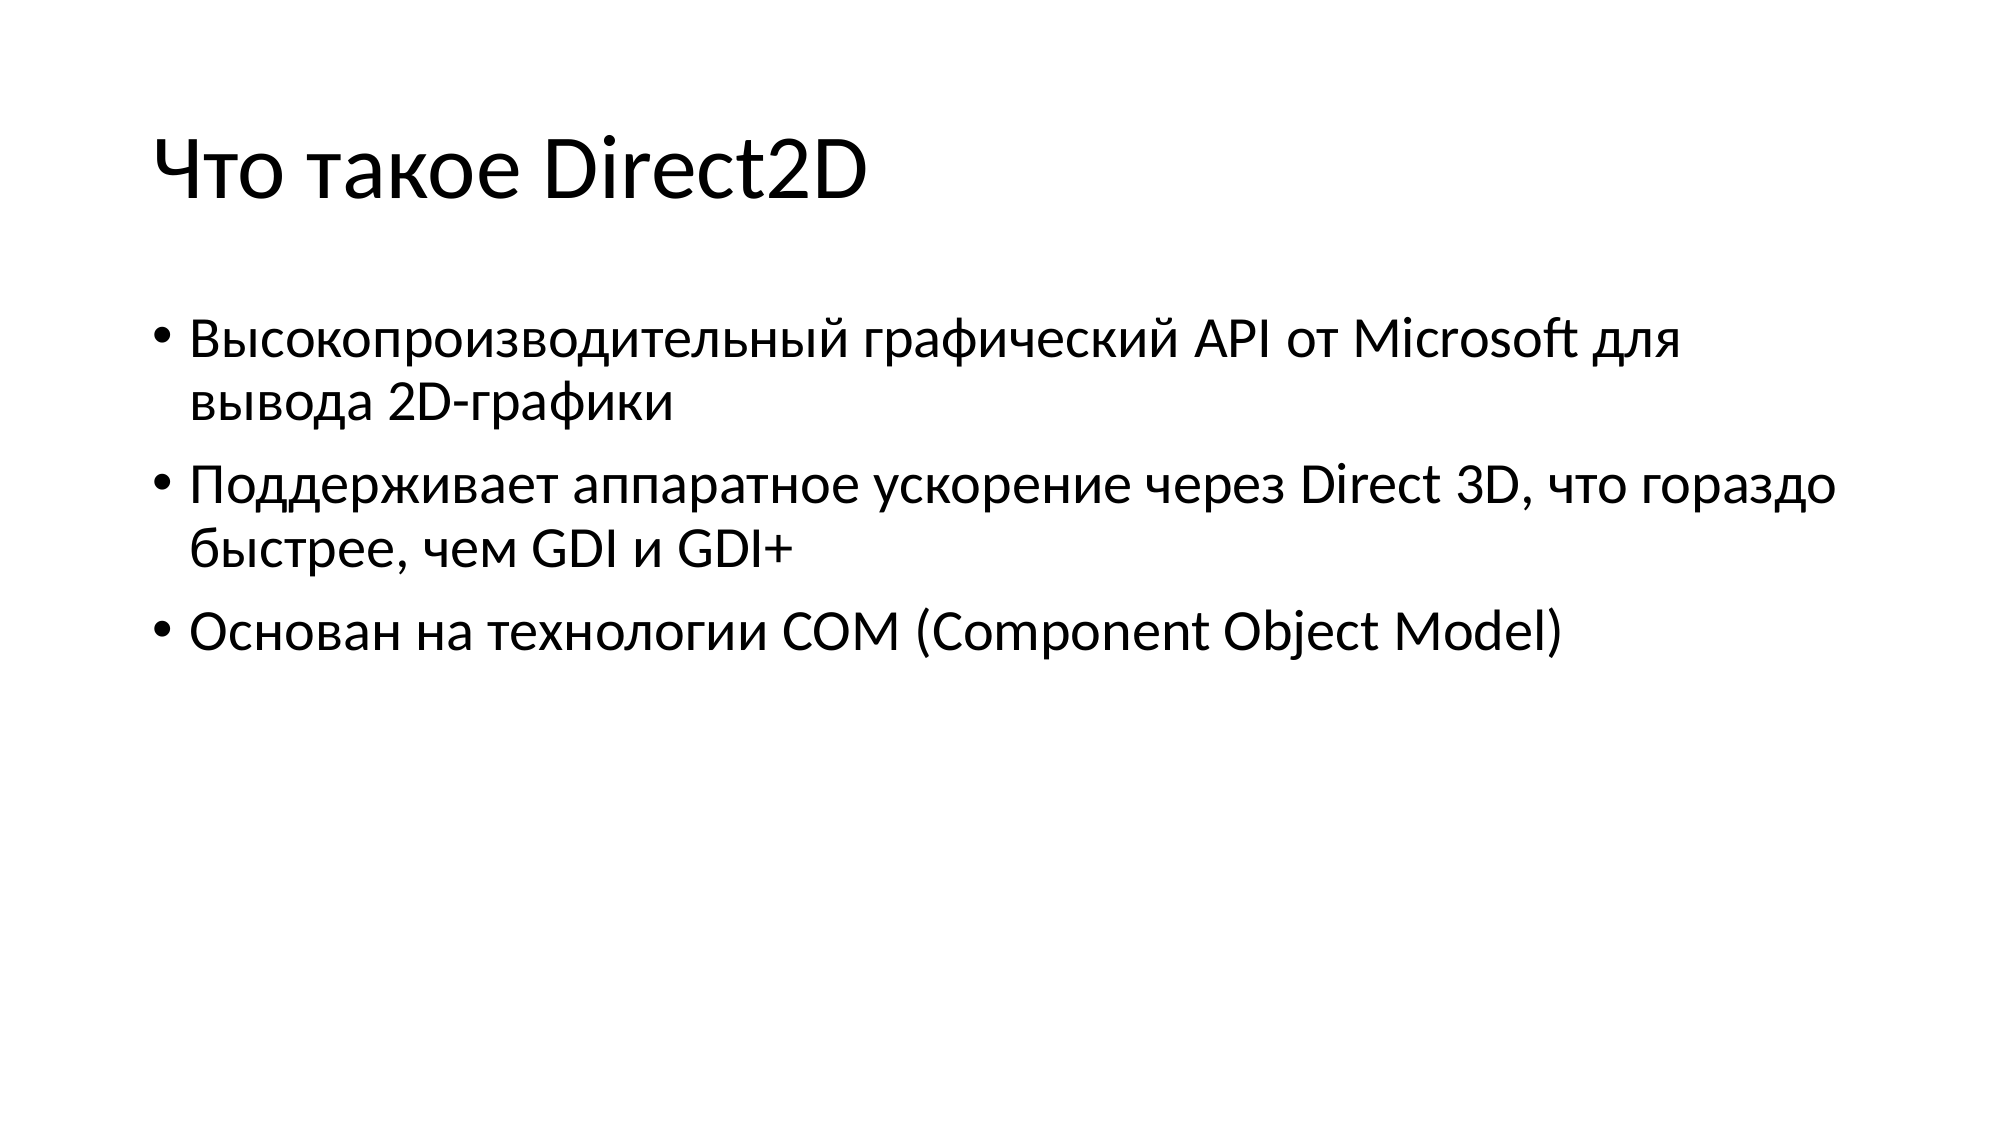

# Что такое Direct2D
Высокопроизводительный графический API от Microsoft для вывода 2D-графики
Поддерживает аппаратное ускорение через Direct 3D, что гораздо быстрее, чем GDI и GDI+
Основан на технологии COM (Component Object Model)